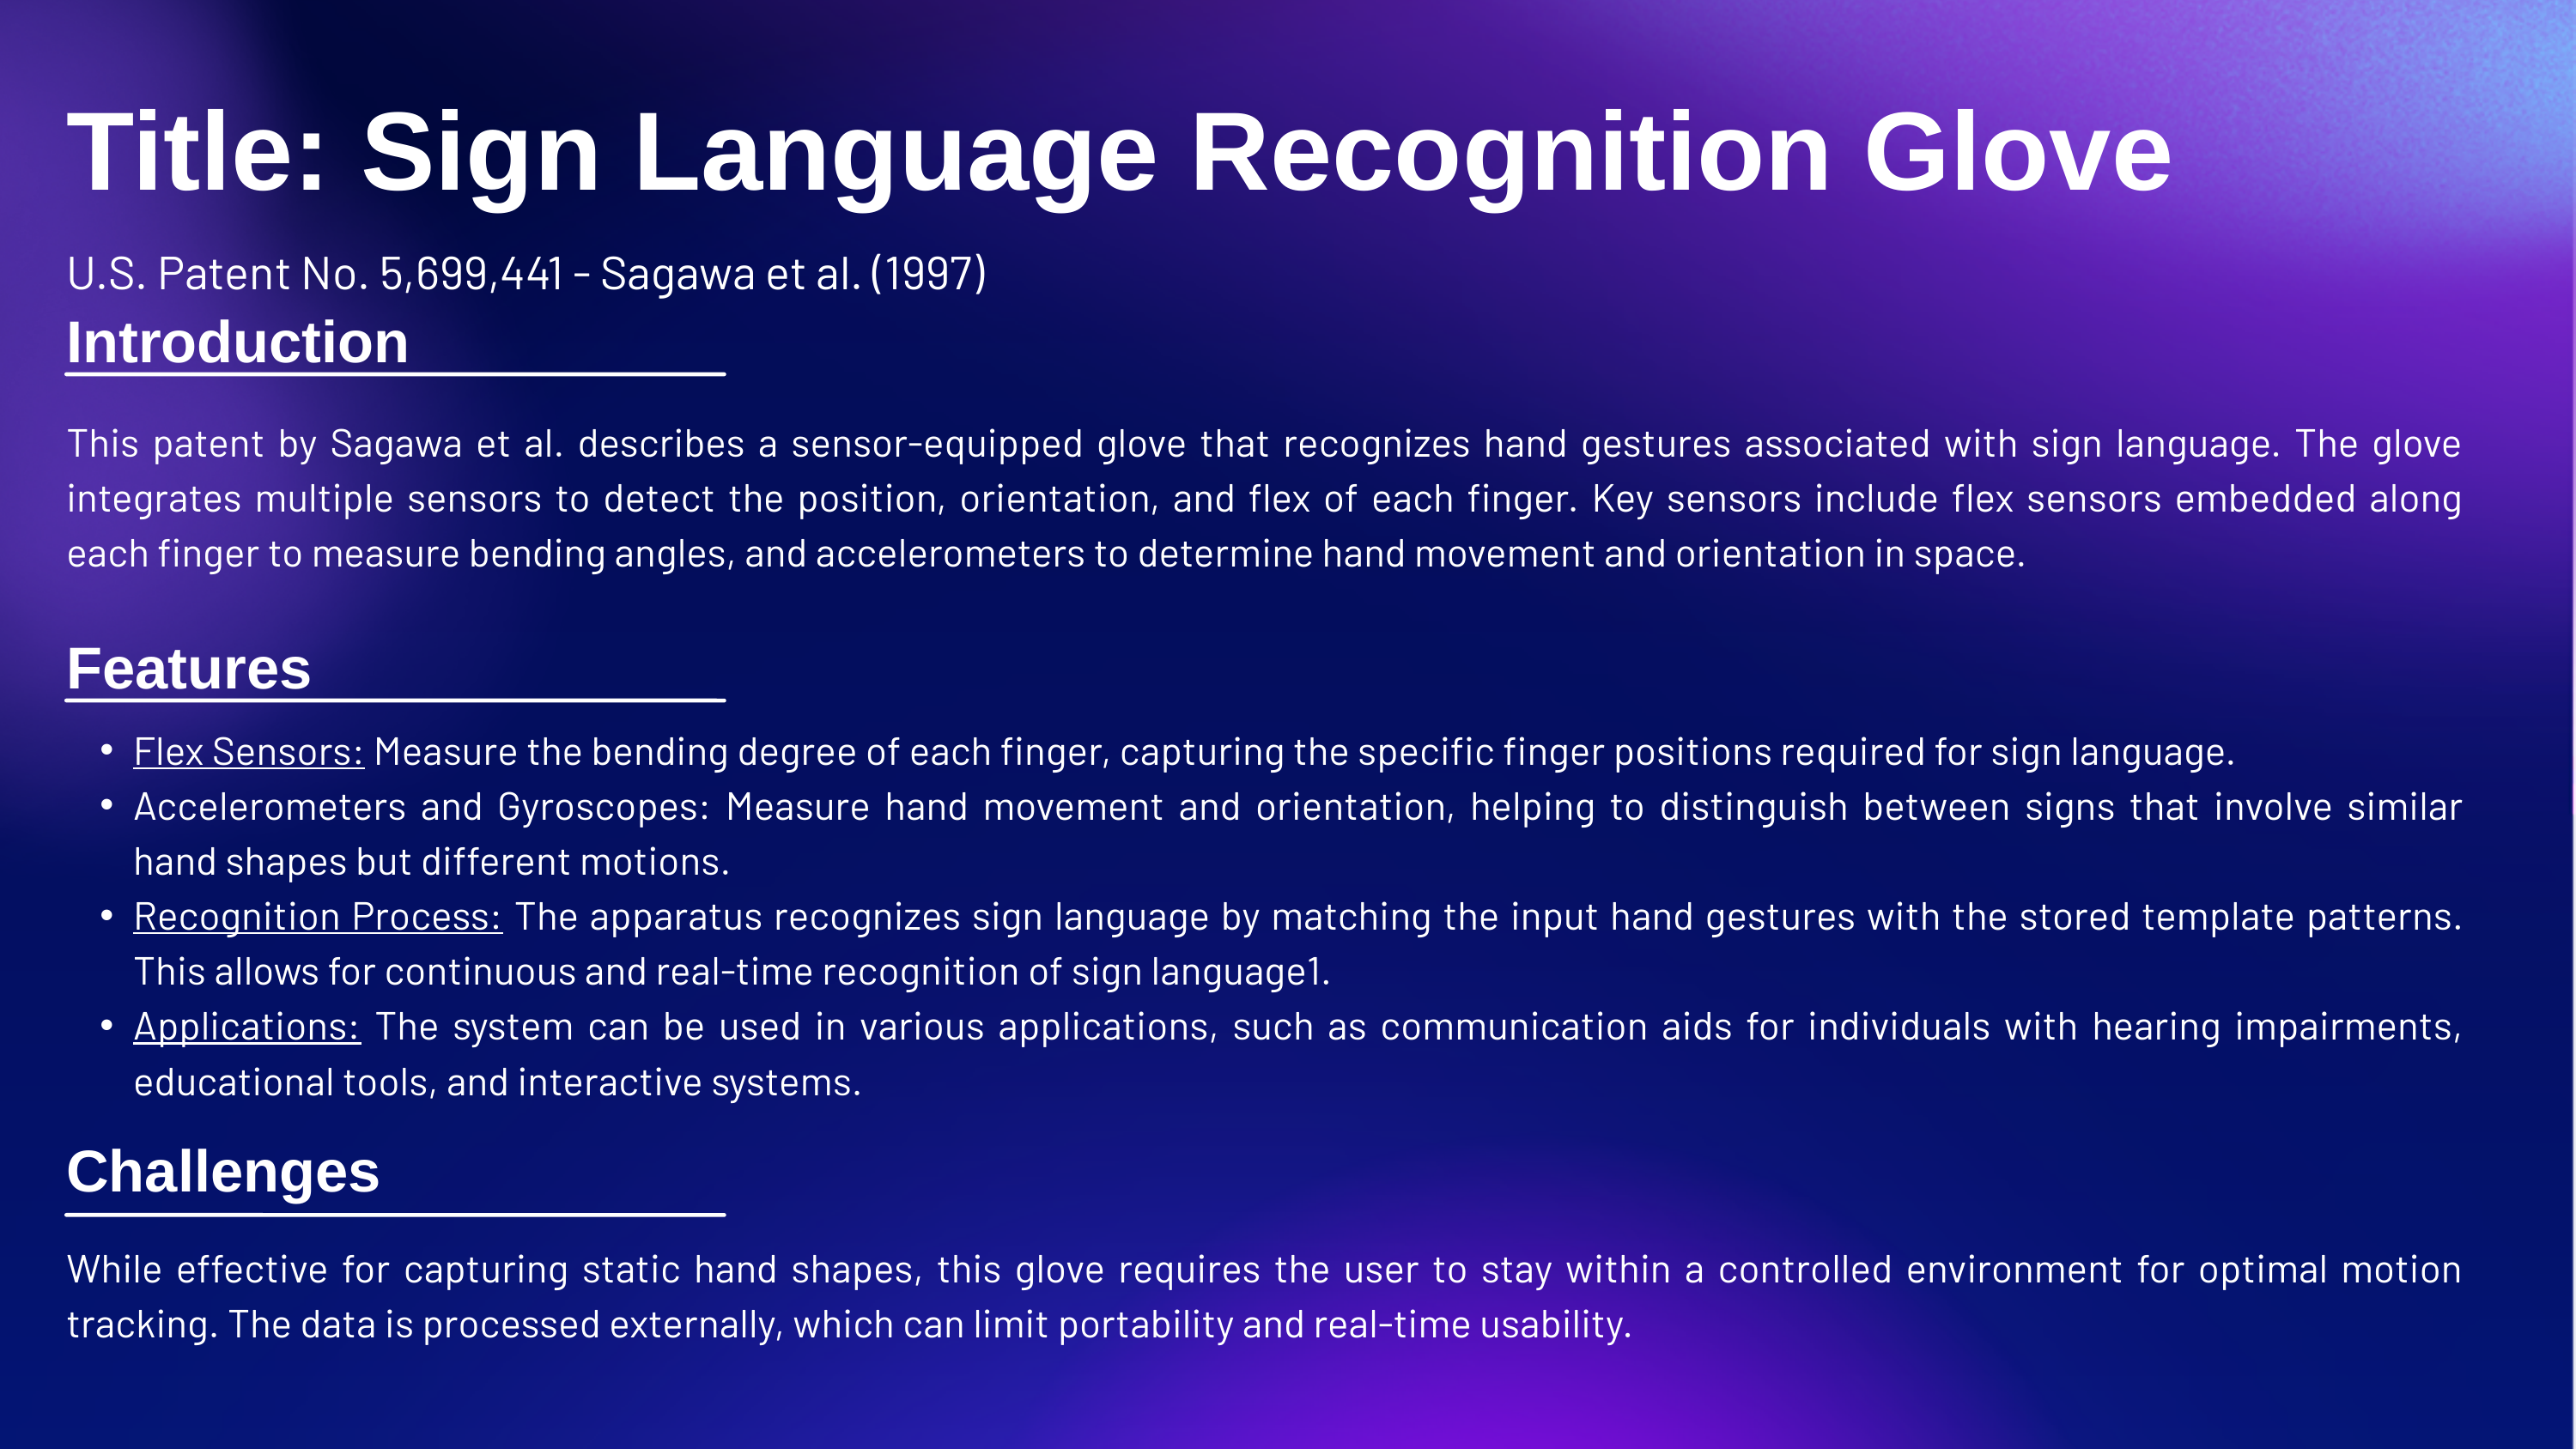

Title: Sign Language Recognition Glove
U.S. Patent No. 5,699,441 - Sagawa et al. (1997)

Introduction

This patent by Sagawa et al. describes a sensor-equipped glove that recognizes hand gestures associated with sign language. The glove integrates multiple sensors to detect the position, orientation, and flex of each finger. Key sensors include flex sensors embedded along each finger to measure bending angles, and accelerometers to determine hand movement and orientation in space.

Features

Flex Sensors: Measure the bending degree of each finger, capturing the specific finger positions required for sign language.
Accelerometers and Gyroscopes: Measure hand movement and orientation, helping to distinguish between signs that involve similar hand shapes but different motions.
Recognition Process: The apparatus recognizes sign language by matching the input hand gestures with the stored template patterns. This allows for continuous and real-time recognition of sign language1.
Applications: The system can be used in various applications, such as communication aids for individuals with hearing impairments, educational tools, and interactive systems.
Challenges

While effective for capturing static hand shapes, this glove requires the user to stay within a controlled environment for optimal motion tracking. The data is processed externally, which can limit portability and real-time usability.